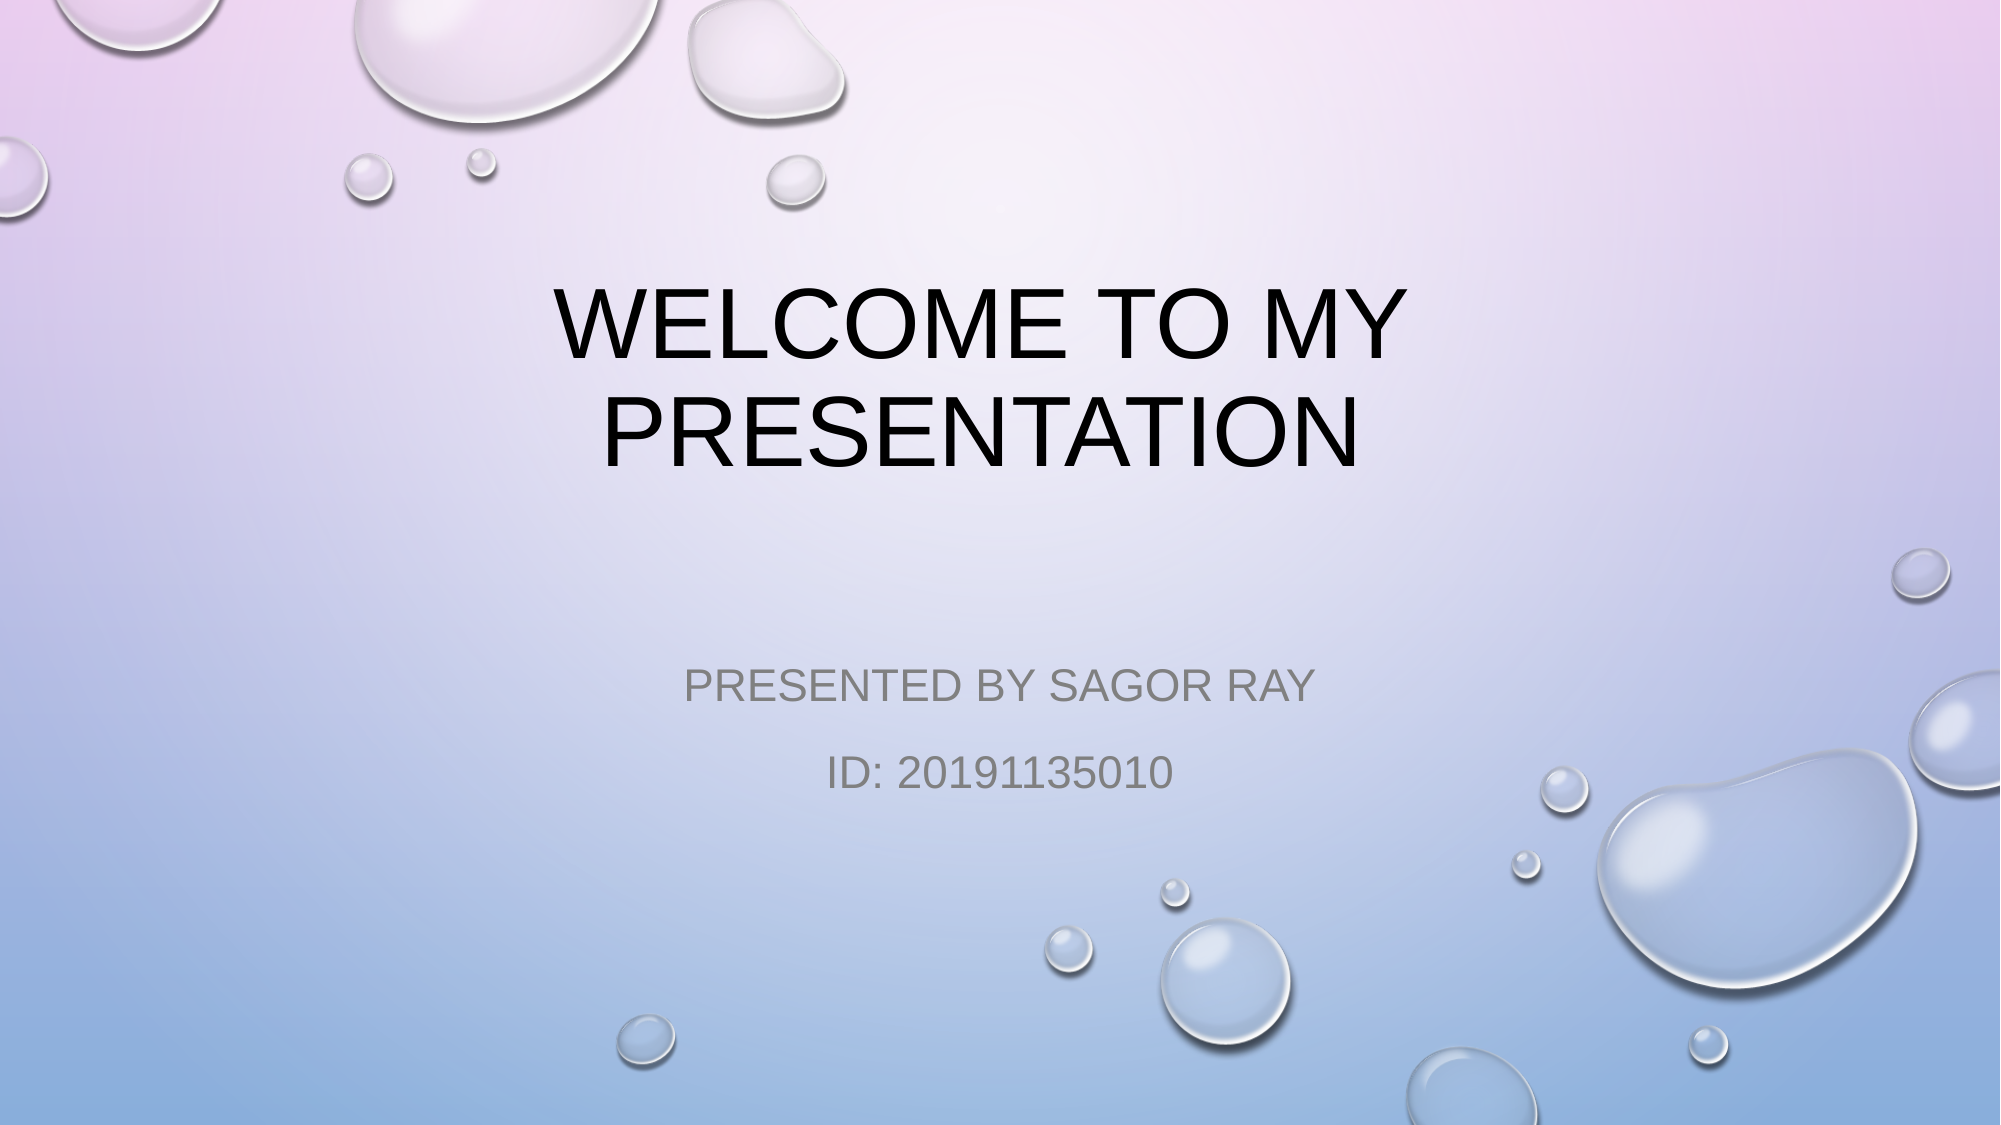

# Welcome to my presentation
Presented by Sagor ray
Id: 20191135010